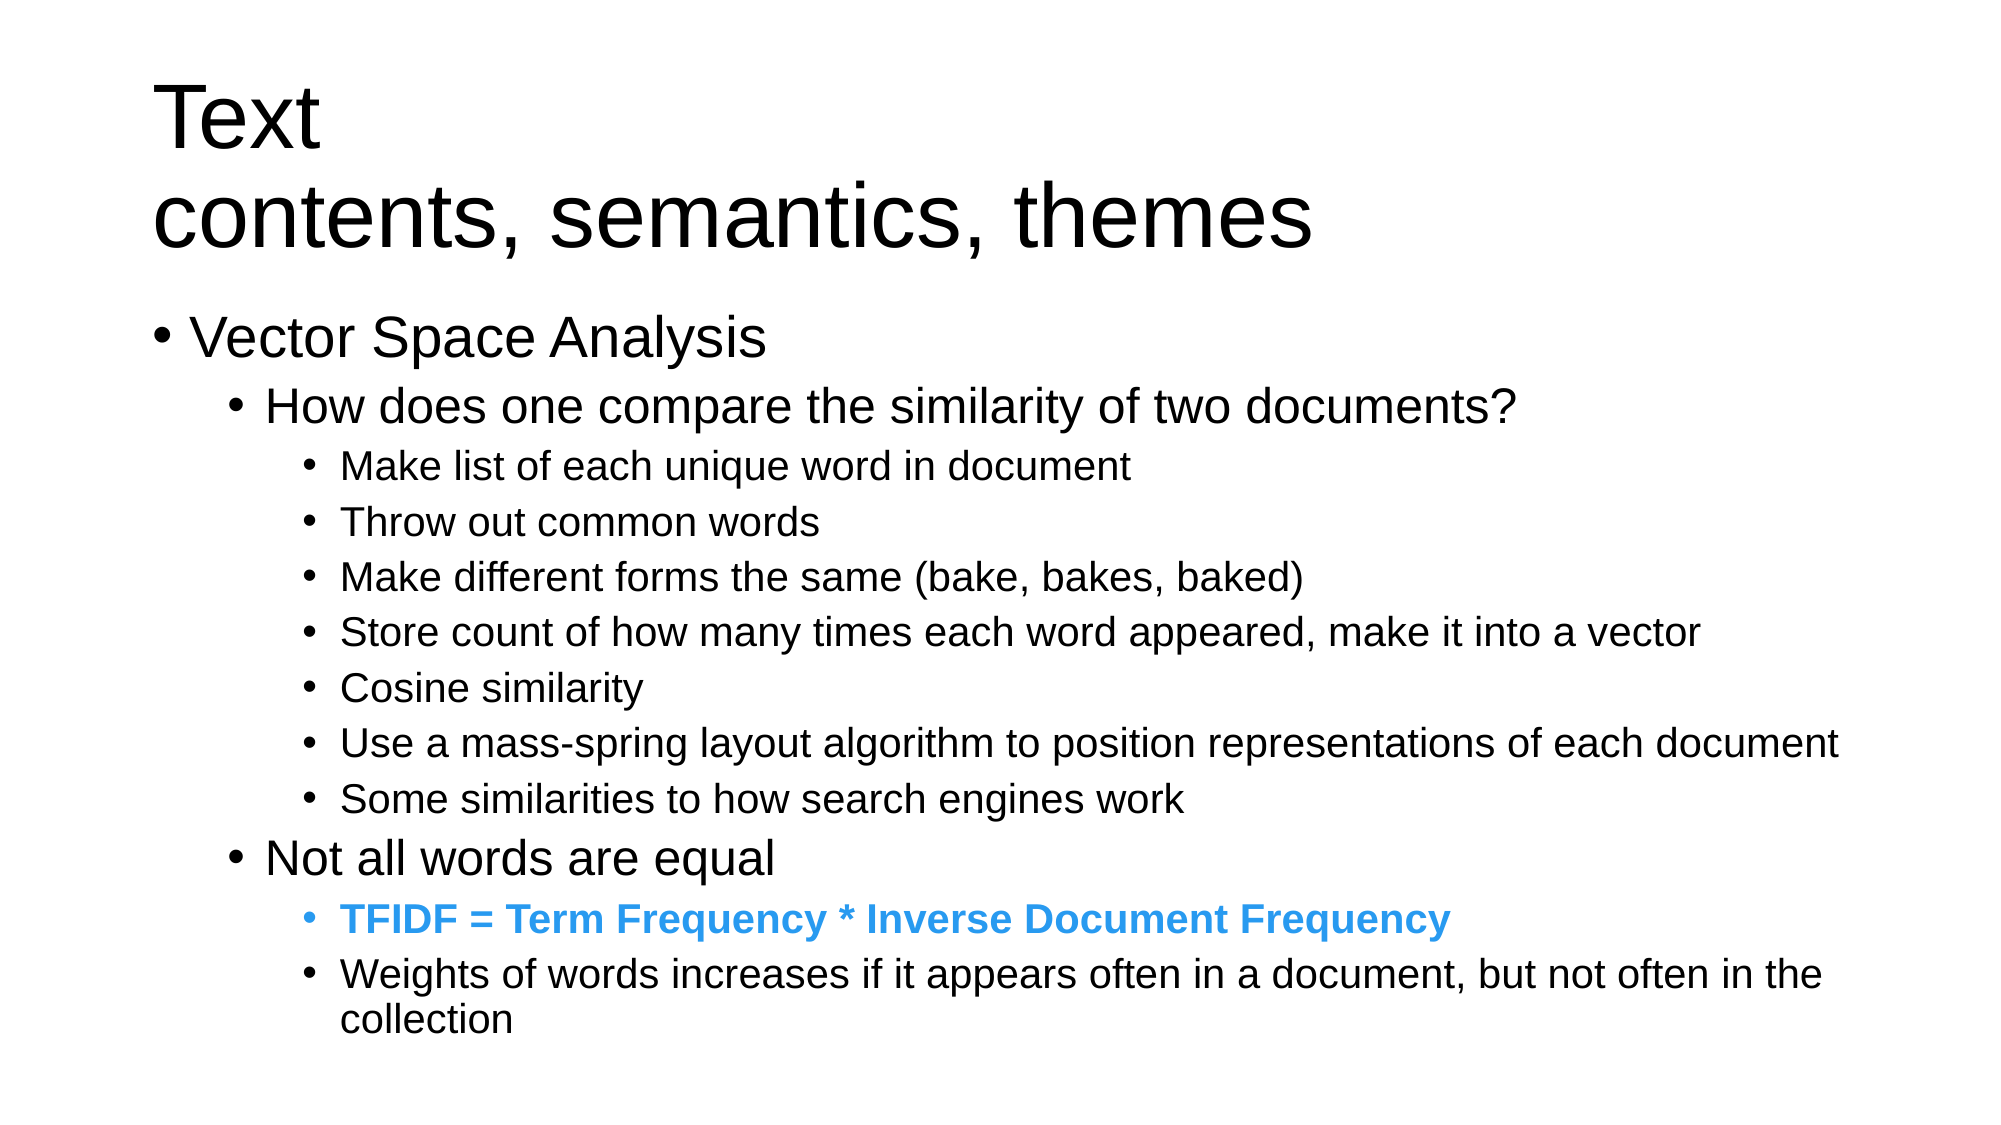

# Text contents, semantics, themes
Vector Space Analysis
How does one compare the similarity of two documents?
Make list of each unique word in document
Throw out common words
Make different forms the same (bake, bakes, baked)
Store count of how many times each word appeared, make it into a vector
Cosine similarity
Use a mass-spring layout algorithm to position representations of each document
Some similarities to how search engines work
Not all words are equal
TFIDF = Term Frequency * Inverse Document Frequency
Weights of words increases if it appears often in a document, but not often in the collection